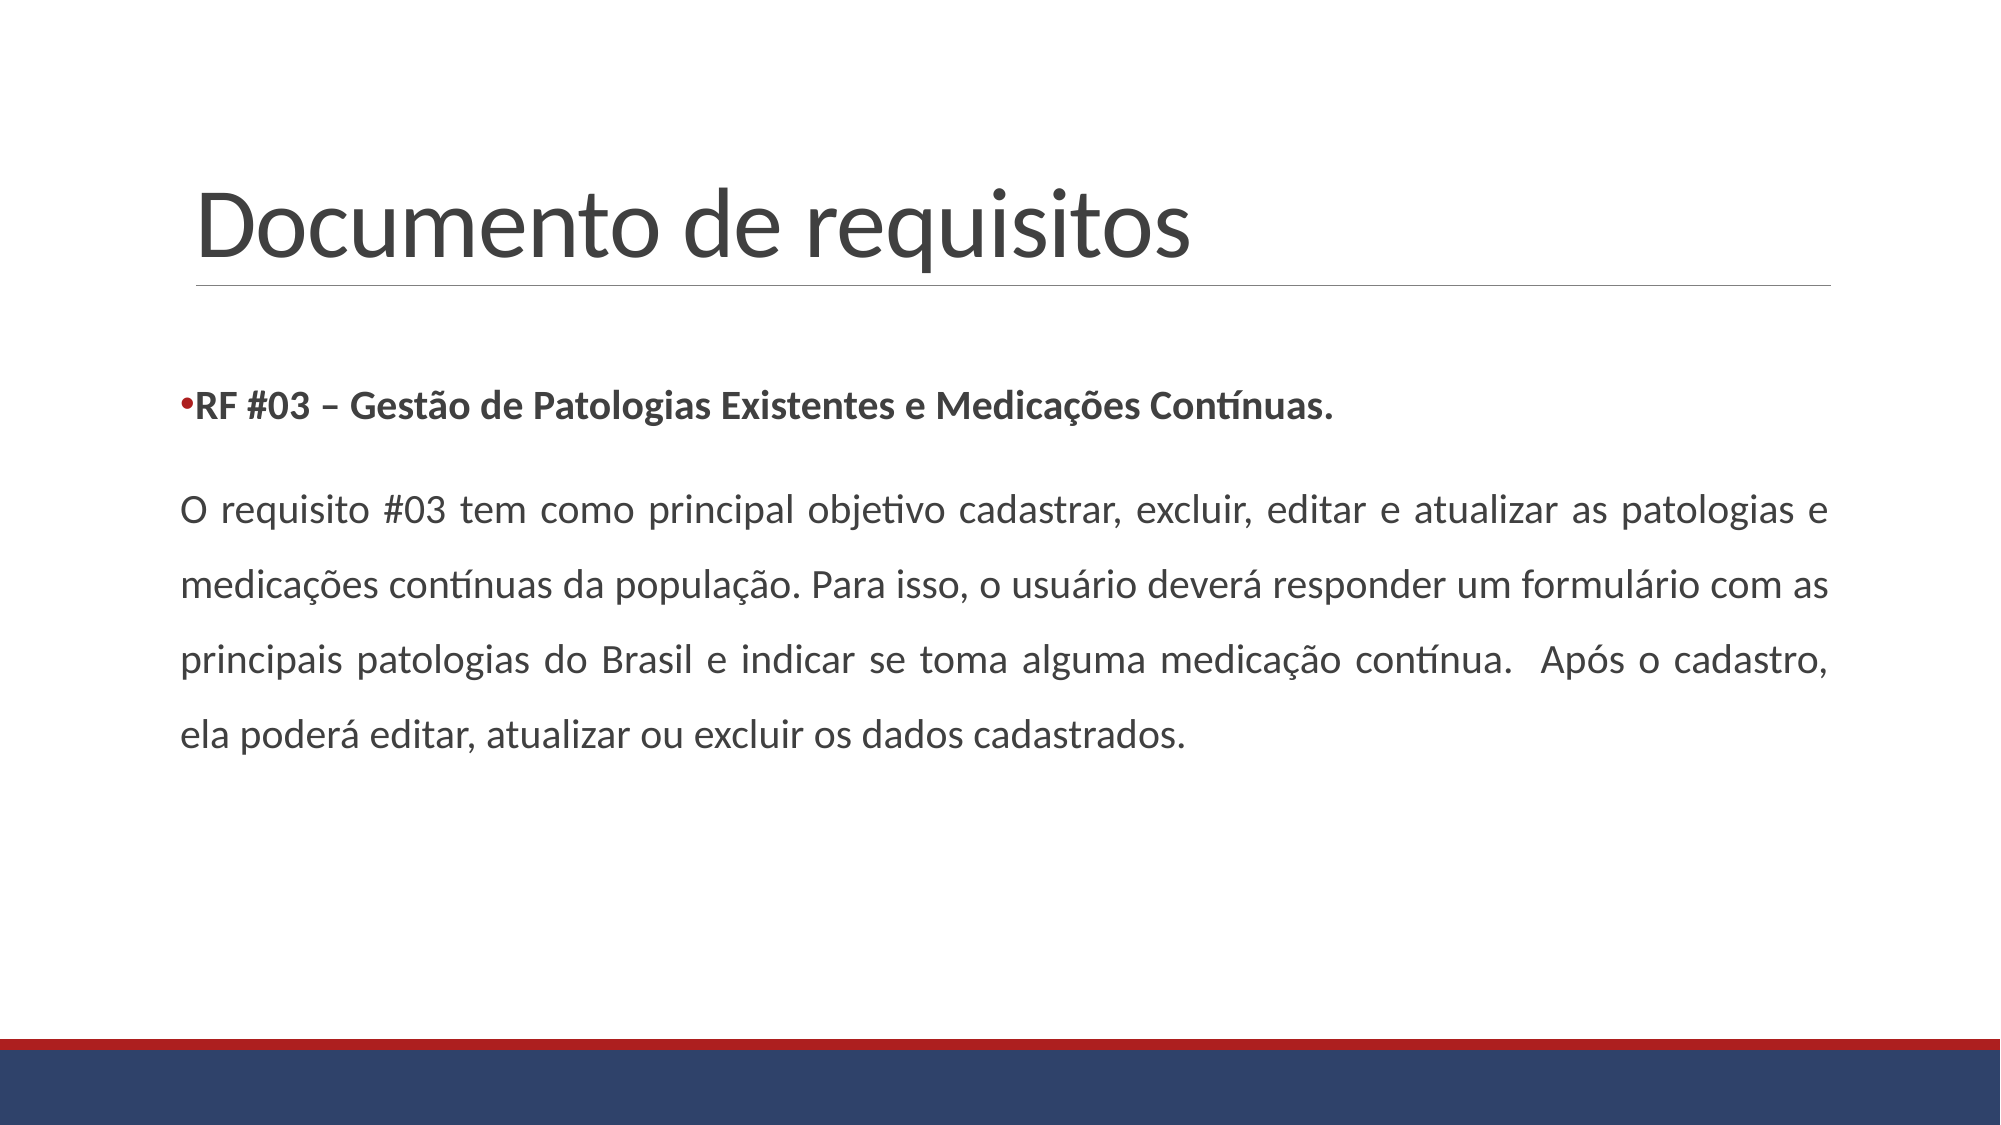

# Documento de requisitos
RF #03 – Gestão de Patologias Existentes e Medicações Contínuas.
O requisito #03 tem como principal objetivo cadastrar, excluir, editar e atualizar as patologias e medicações contínuas da população. Para isso, o usuário deverá responder um formulário com as principais patologias do Brasil e indicar se toma alguma medicação contínua.  Após o cadastro, ela poderá editar, atualizar ou excluir os dados cadastrados.